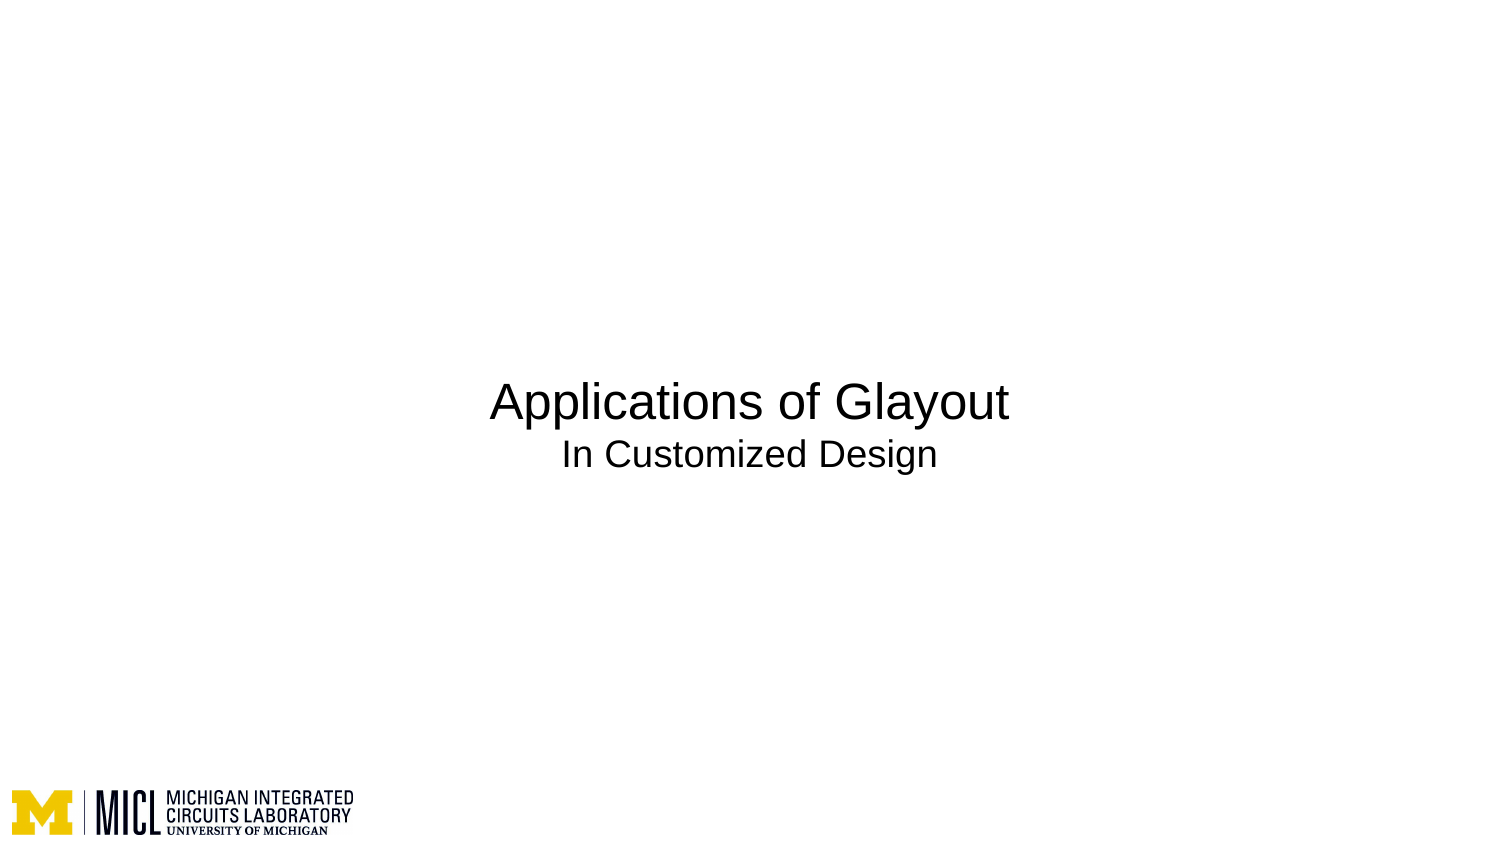

# Applications of Glayout
 In Customized Design